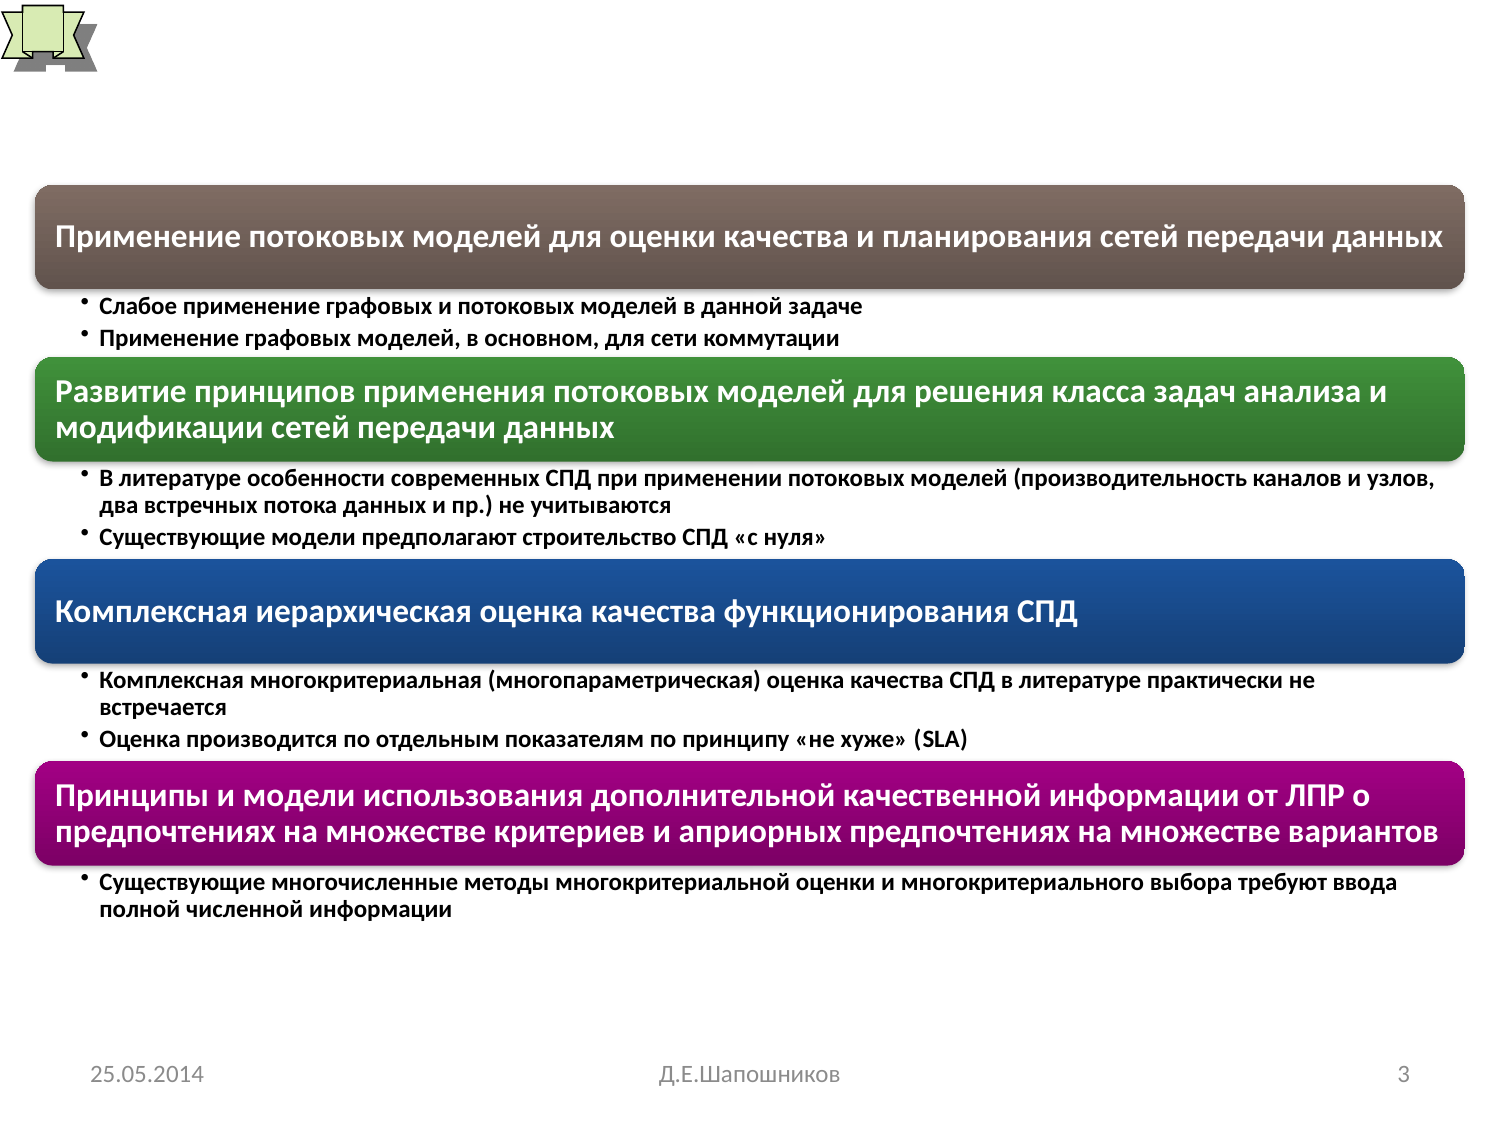

# Общие идеи и актуальность темы исследования
Применение потоковых моделей для оценки качества и планирования сетей передачи данных
Слабое применение графовых и потоковых моделей в данной задаче
Применение графовых моделей, в основном, для сети коммутации
Развитие принципов применения потоковых моделей для решения класса задач анализа и модификации сетей передачи данных
В литературе особенности современных СПД при применении потоковых моделей (производительность каналов и узлов, два встречных потока данных и пр.) не учитываются
Существующие модели предполагают строительство СПД «с нуля»
Комплексная иерархическая оценка качества функционирования СПД
Комплексная многокритериальная (многопараметрическая) оценка качества СПД в литературе практически не встречается
Оценка производится по отдельным показателям по принципу «не хуже» (SLA)
Принципы и модели использования дополнительной качественной информации от ЛПР о предпочтениях на множестве критериев и априорных предпочтениях на множестве вариантов
Существующие многочисленные методы многокритериальной оценки и многокритериального выбора требуют ввода полной численной информации
25.05.2014
Д.Е.Шапошников
3